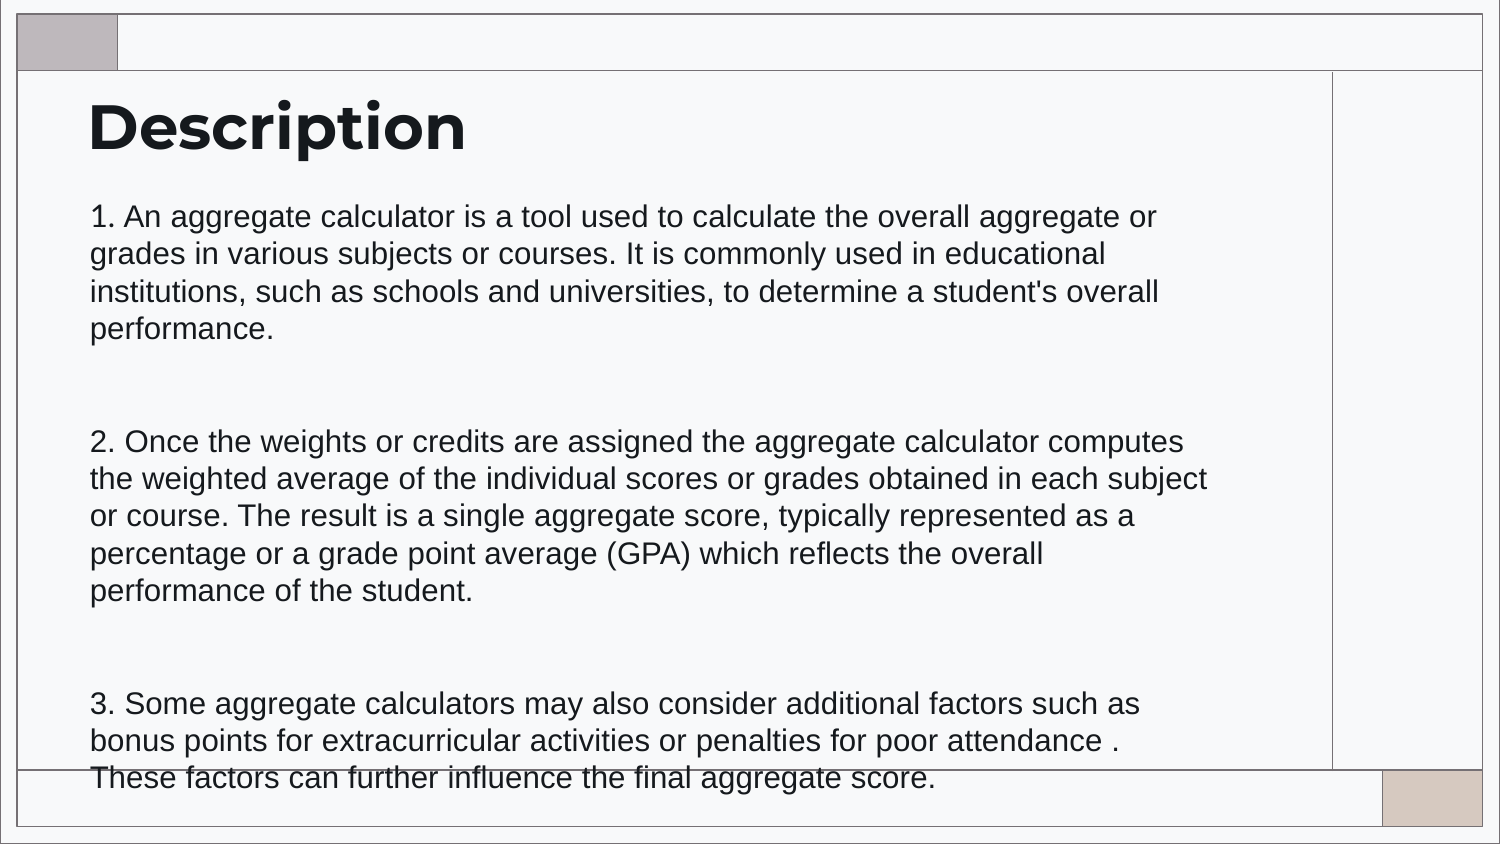

# Description
1. An aggregate calculator is a tool used to calculate the overall aggregate or grades in various subjects or courses. It is commonly used in educational institutions, such as schools and universities, to determine a student's overall performance.

2. Once the weights or credits are assigned the aggregate calculator computes the weighted average of the individual scores or grades obtained in each subject or course. The result is a single aggregate score, typically represented as a percentage or a grade point average (GPA) which reflects the overall performance of the student.

3. Some aggregate calculators may also consider additional factors such as bonus points for extracurricular activities or penalties for poor attendance . These factors can further influence the final aggregate score.